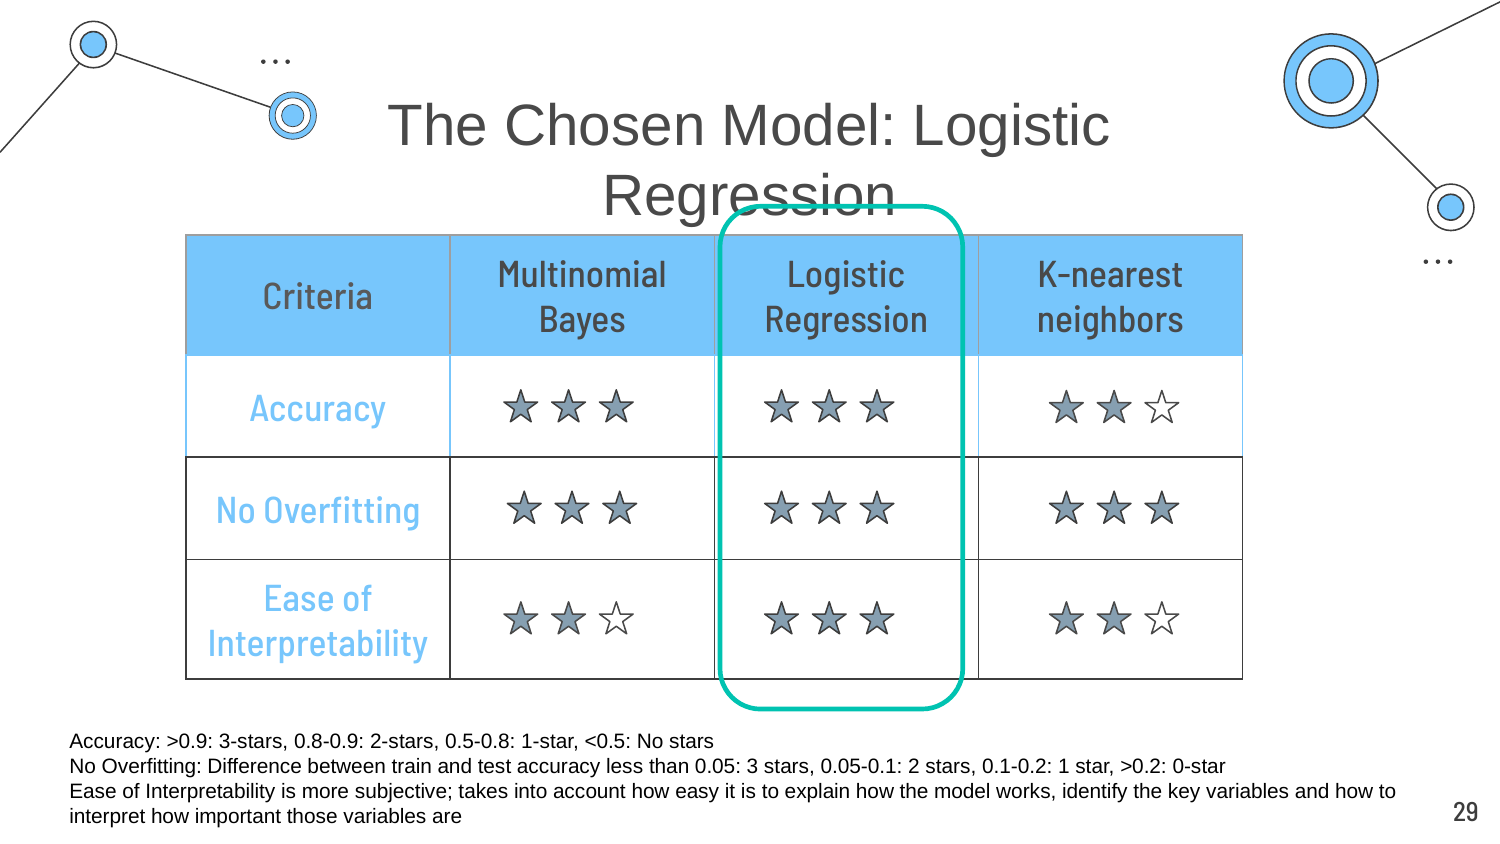

# The Chosen Model: Logistic Regression

| Criteria | Multinomial Bayes | Logistic Regression | K-nearest neighbors |
| --- | --- | --- | --- |
| Accuracy |  |  |  |
| No Overfitting |  |  |  |
| Ease of Interpretability |  |  |  |

Accuracy: >0.9: 3-stars, 0.8-0.9: 2-stars, 0.5-0.8: 1-star, <0.5: No stars
No Overfitting: Difference between train and test accuracy less than 0.05: 3 stars, 0.05-0.1: 2 stars, 0.1-0.2: 1 star, >0.2: 0-star
Ease of Interpretability is more subjective; takes into account how easy it is to explain how the model works, identify the key variables and how to interpret how important those variables are
29